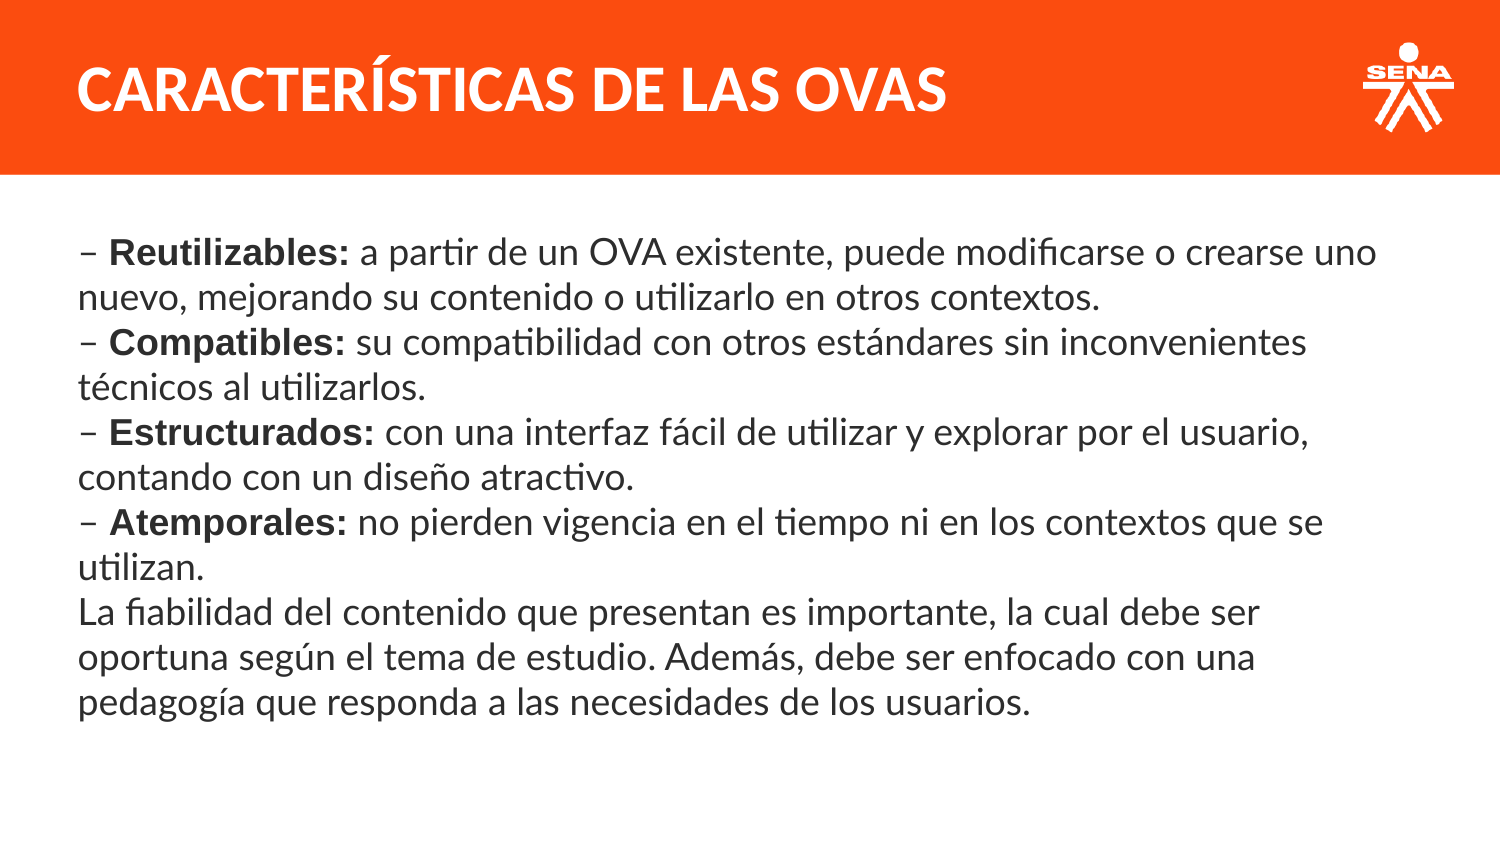

CARACTERÍSTICAS DE LAS OVAS
– Reutilizables: a partir de un OVA existente, puede modificarse o crearse uno nuevo, mejorando su contenido o utilizarlo en otros contextos.
– Compatibles: su compatibilidad con otros estándares sin inconvenientes técnicos al utilizarlos.
– Estructurados: con una interfaz fácil de utilizar y explorar por el usuario, contando con un diseño atractivo.
– Atemporales: no pierden vigencia en el tiempo ni en los contextos que se utilizan.
La fiabilidad del contenido que presentan es importante, la cual debe ser oportuna según el tema de estudio. Además, debe ser enfocado con una pedagogía que responda a las necesidades de los usuarios.